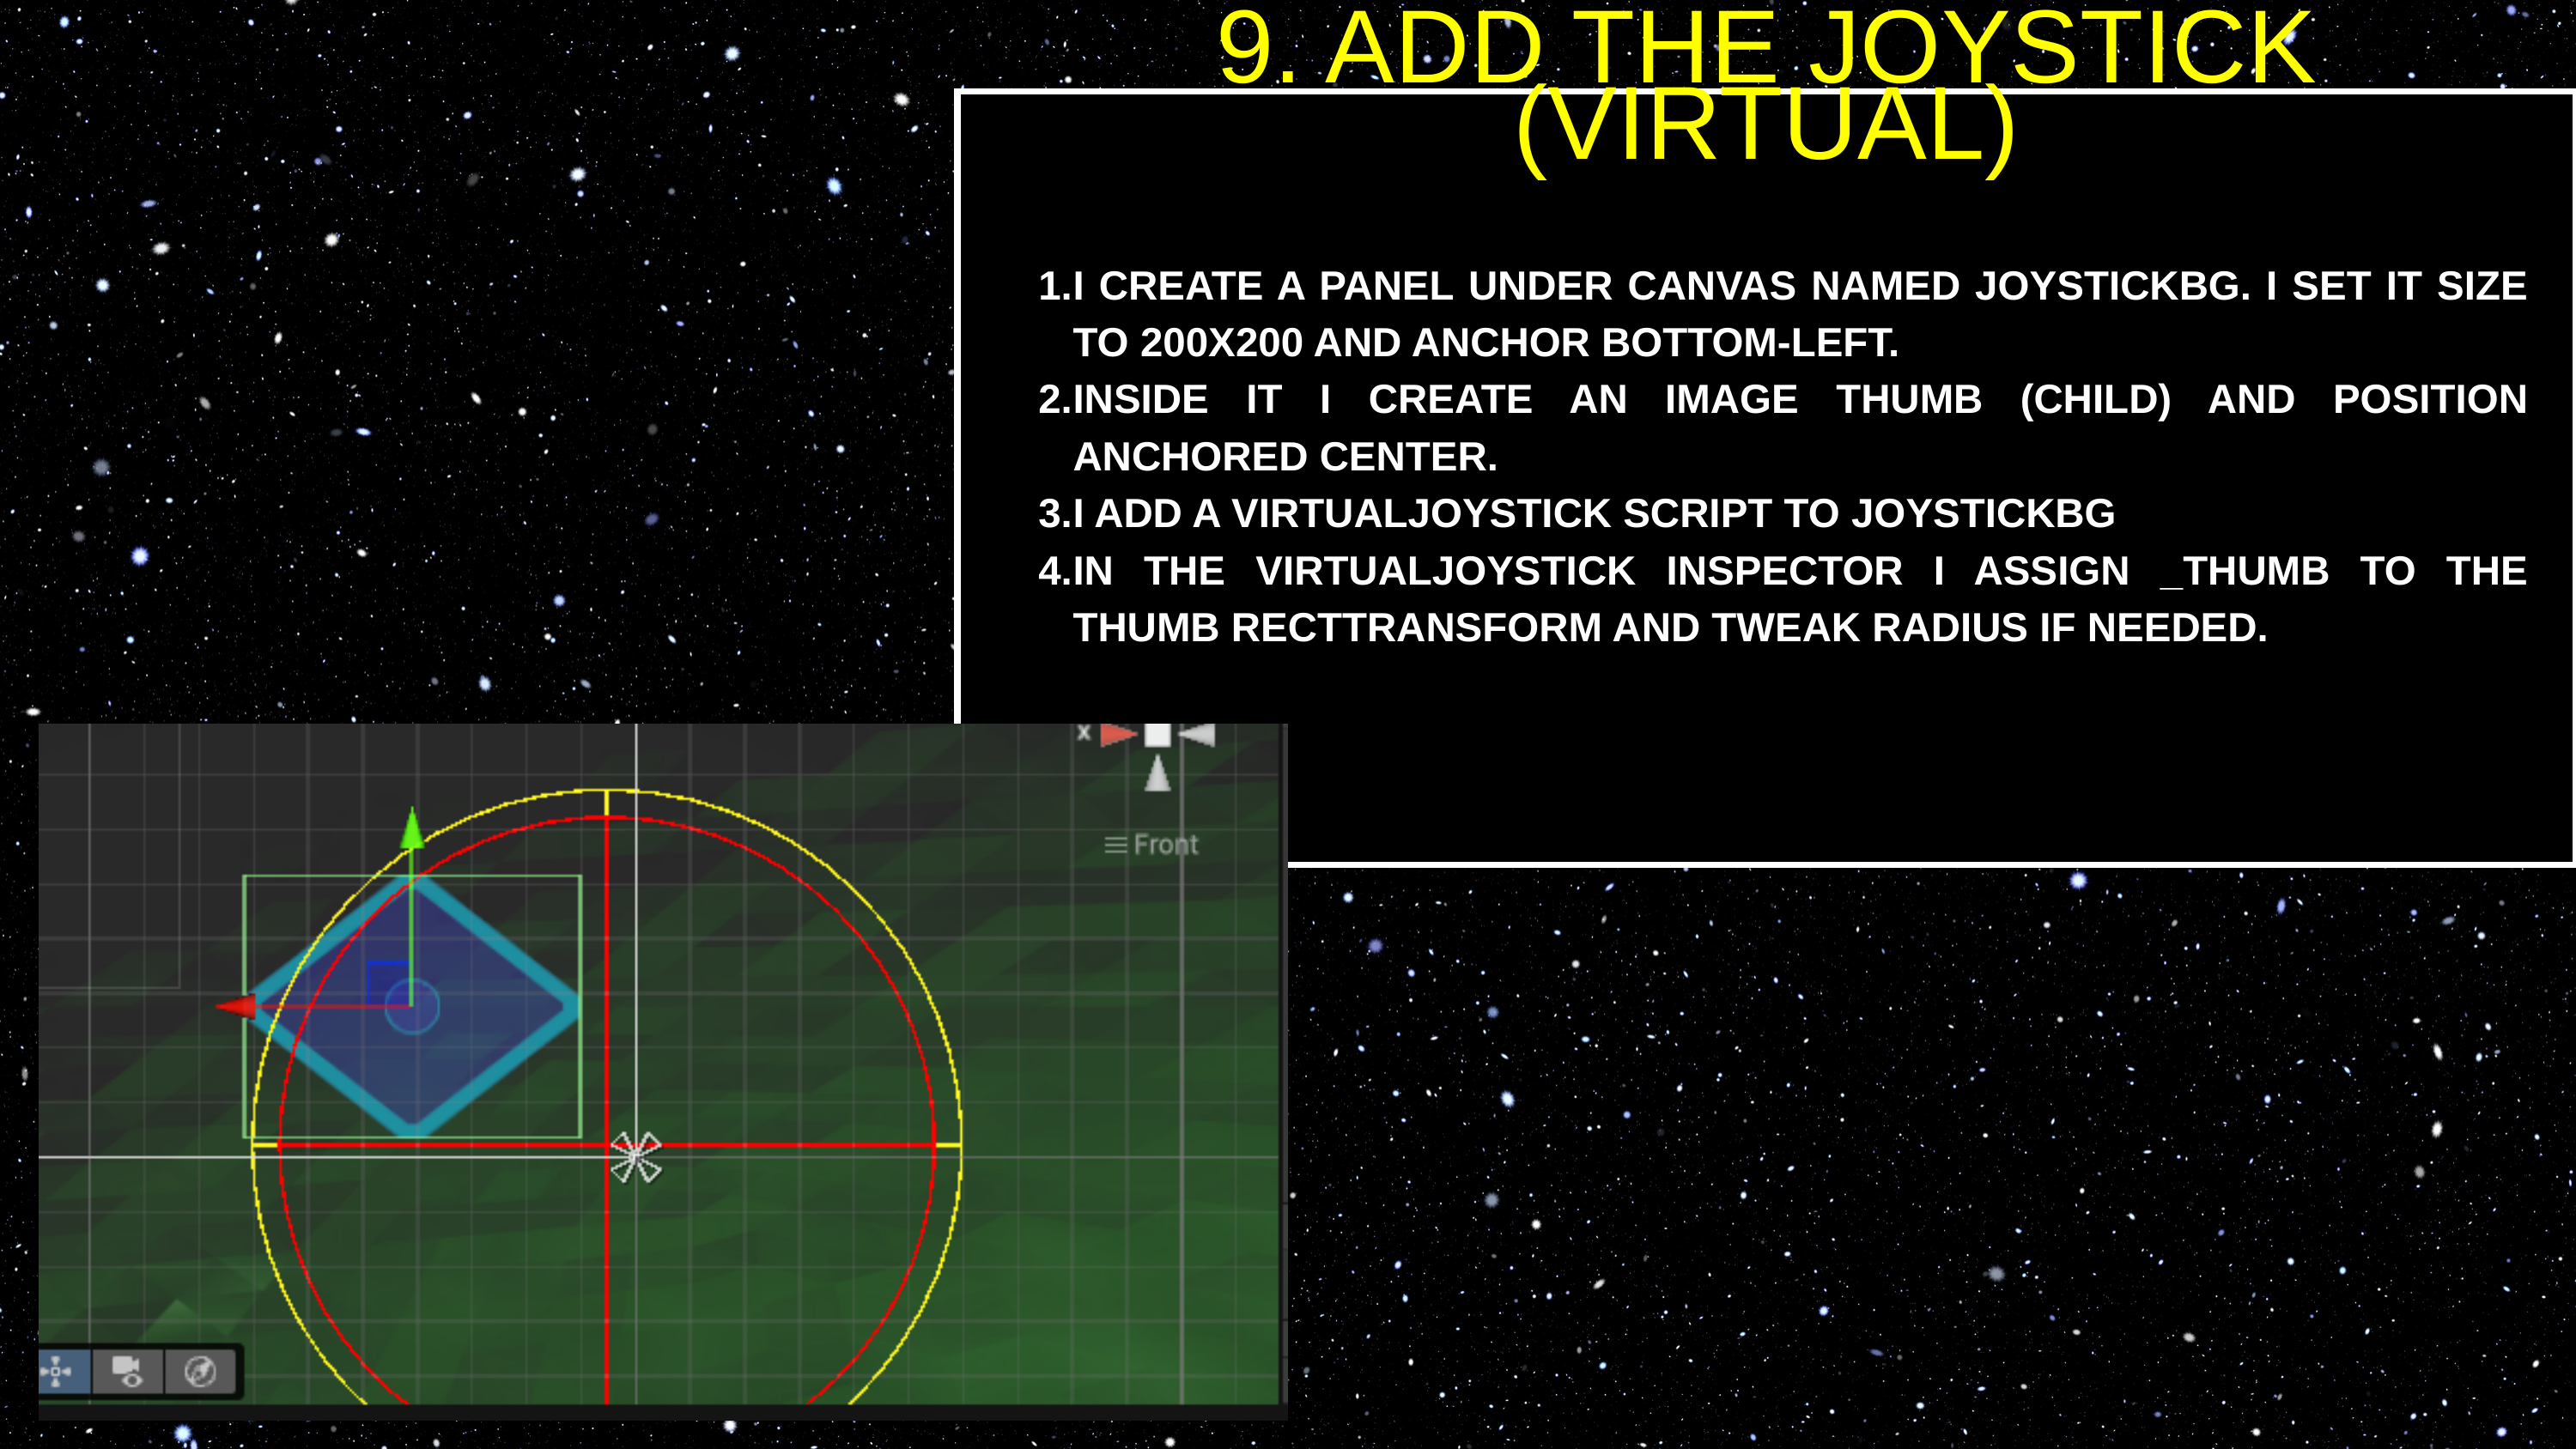

9. ADD THE JOYSTICK (VIRTUAL)

I CREATE A PANEL UNDER CANVAS NAMED JOYSTICKBG. I SET IT SIZE TO 200X200 AND ANCHOR BOTTOM-LEFT.
INSIDE IT I CREATE AN IMAGE THUMB (CHILD) AND POSITION ANCHORED CENTER.
I ADD A VIRTUALJOYSTICK SCRIPT TO JOYSTICKBG
IN THE VIRTUALJOYSTICK INSPECTOR I ASSIGN _THUMB TO THE THUMB RECTTRANSFORM AND TWEAK RADIUS IF NEEDED.